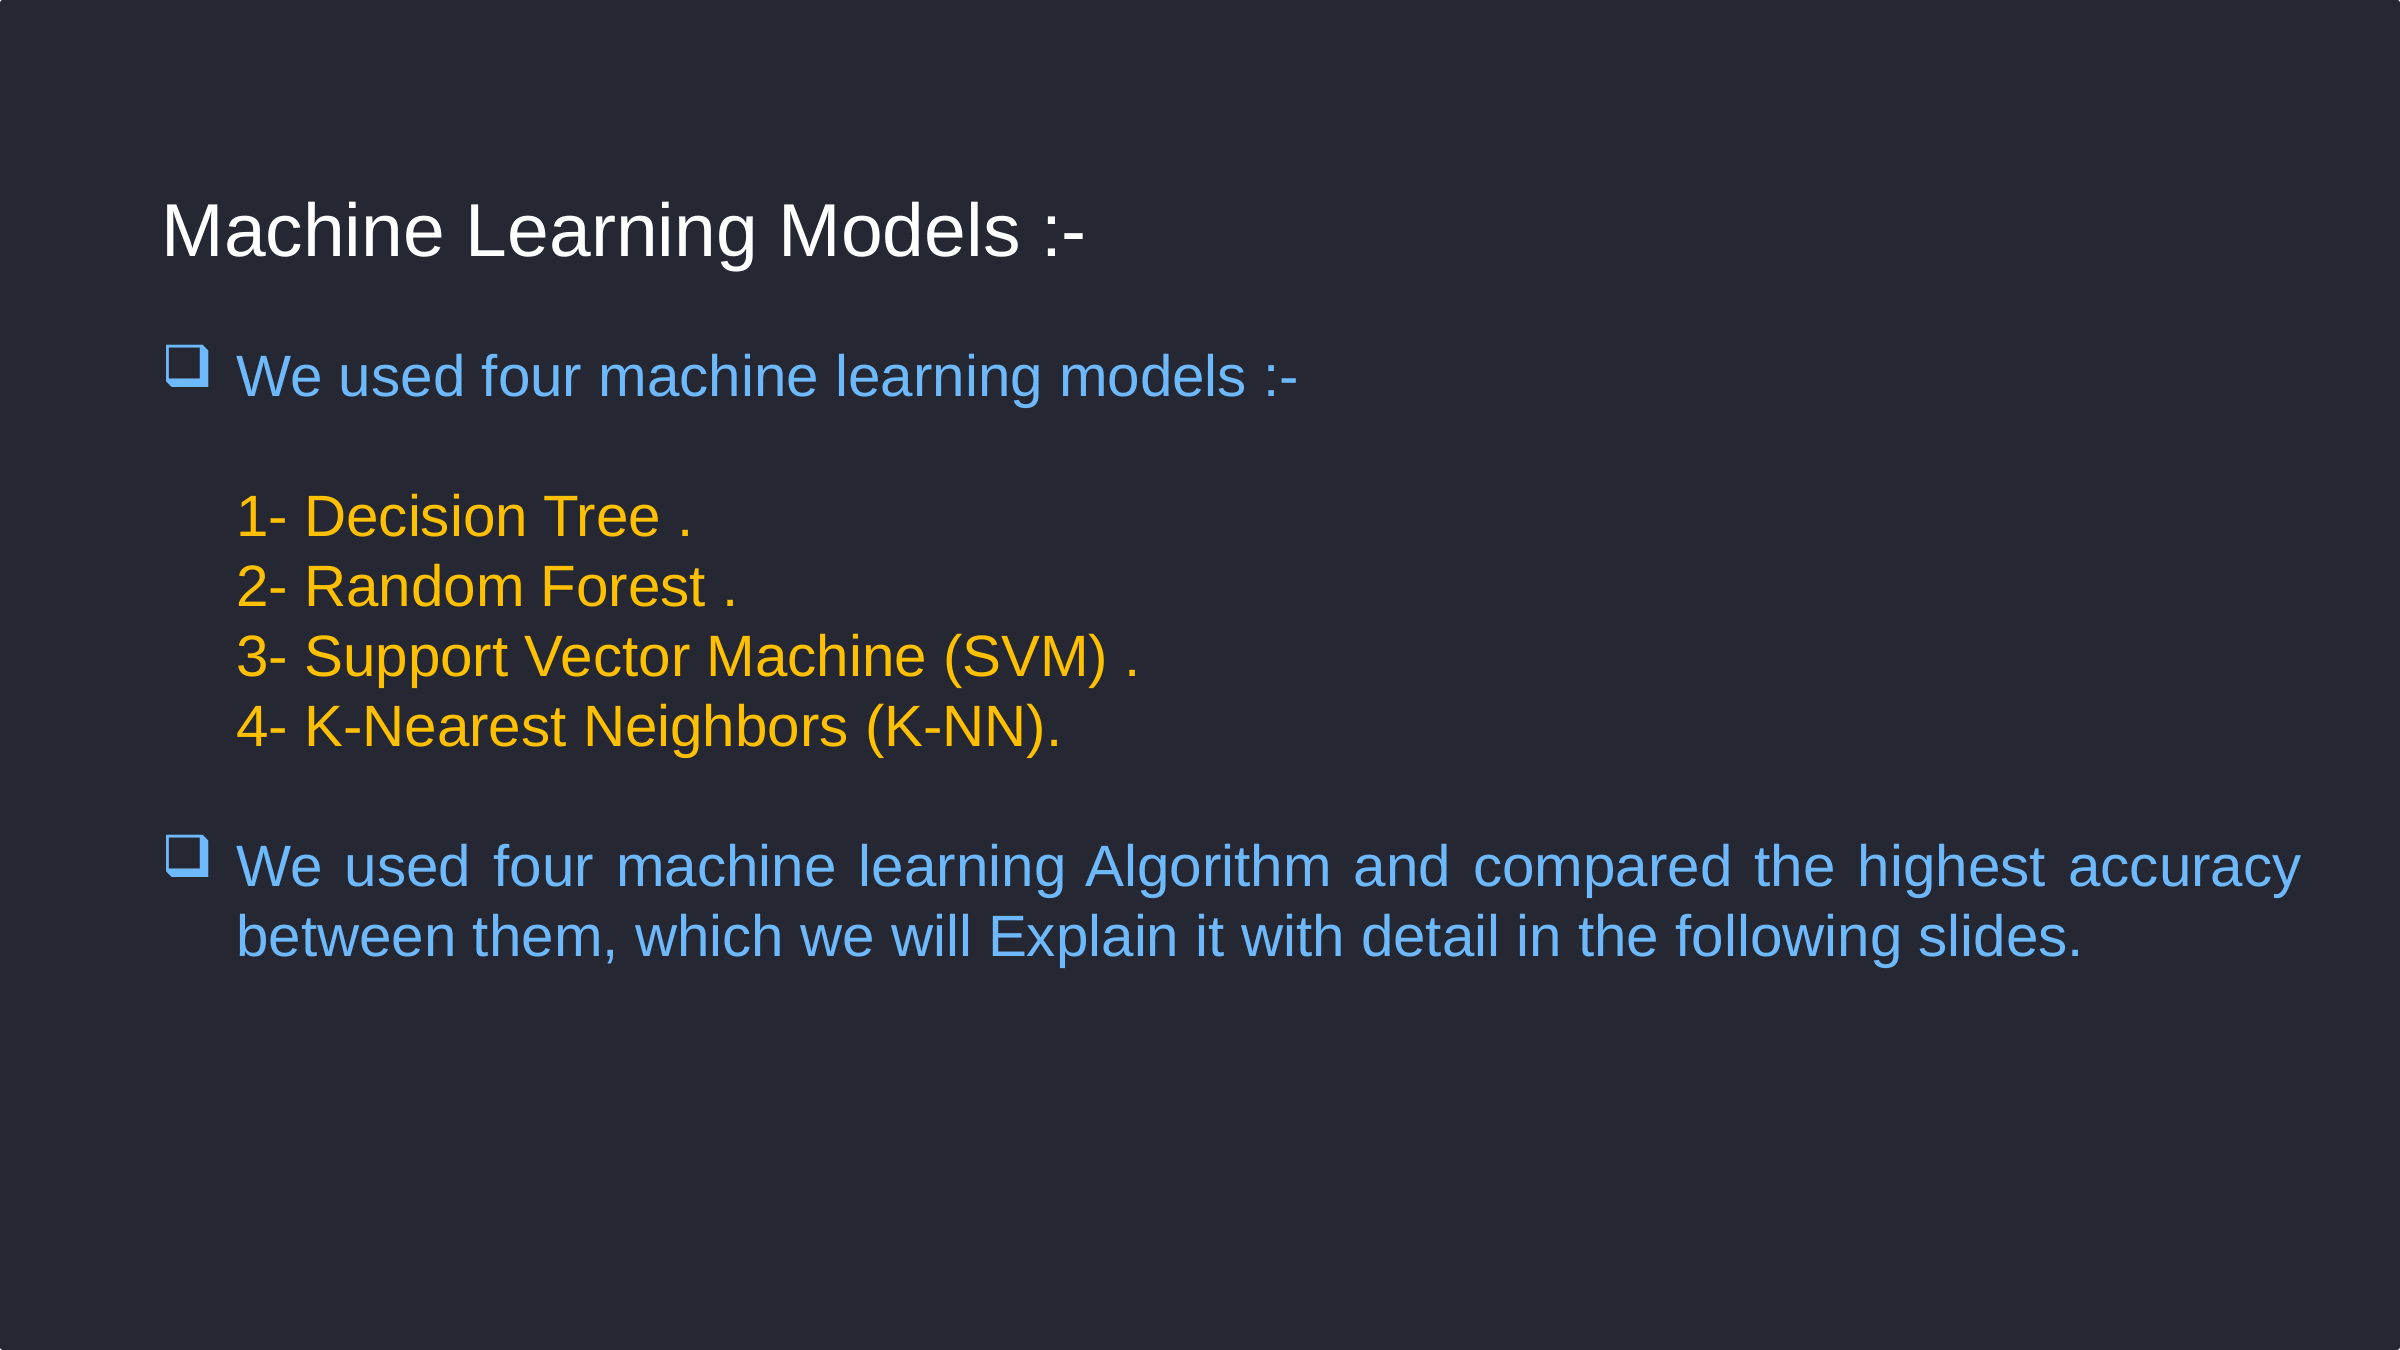

Machine Learning Models :-

We used four machine learning models :-

1- Decision Tree .
2- Random Forest .
3- Support Vector Machine (SVM) .
4- K-Nearest Neighbors (K-NN).

We used four machine learning Algorithm and compared the highest accuracy between them, which we will Explain it with detail in the following slides.